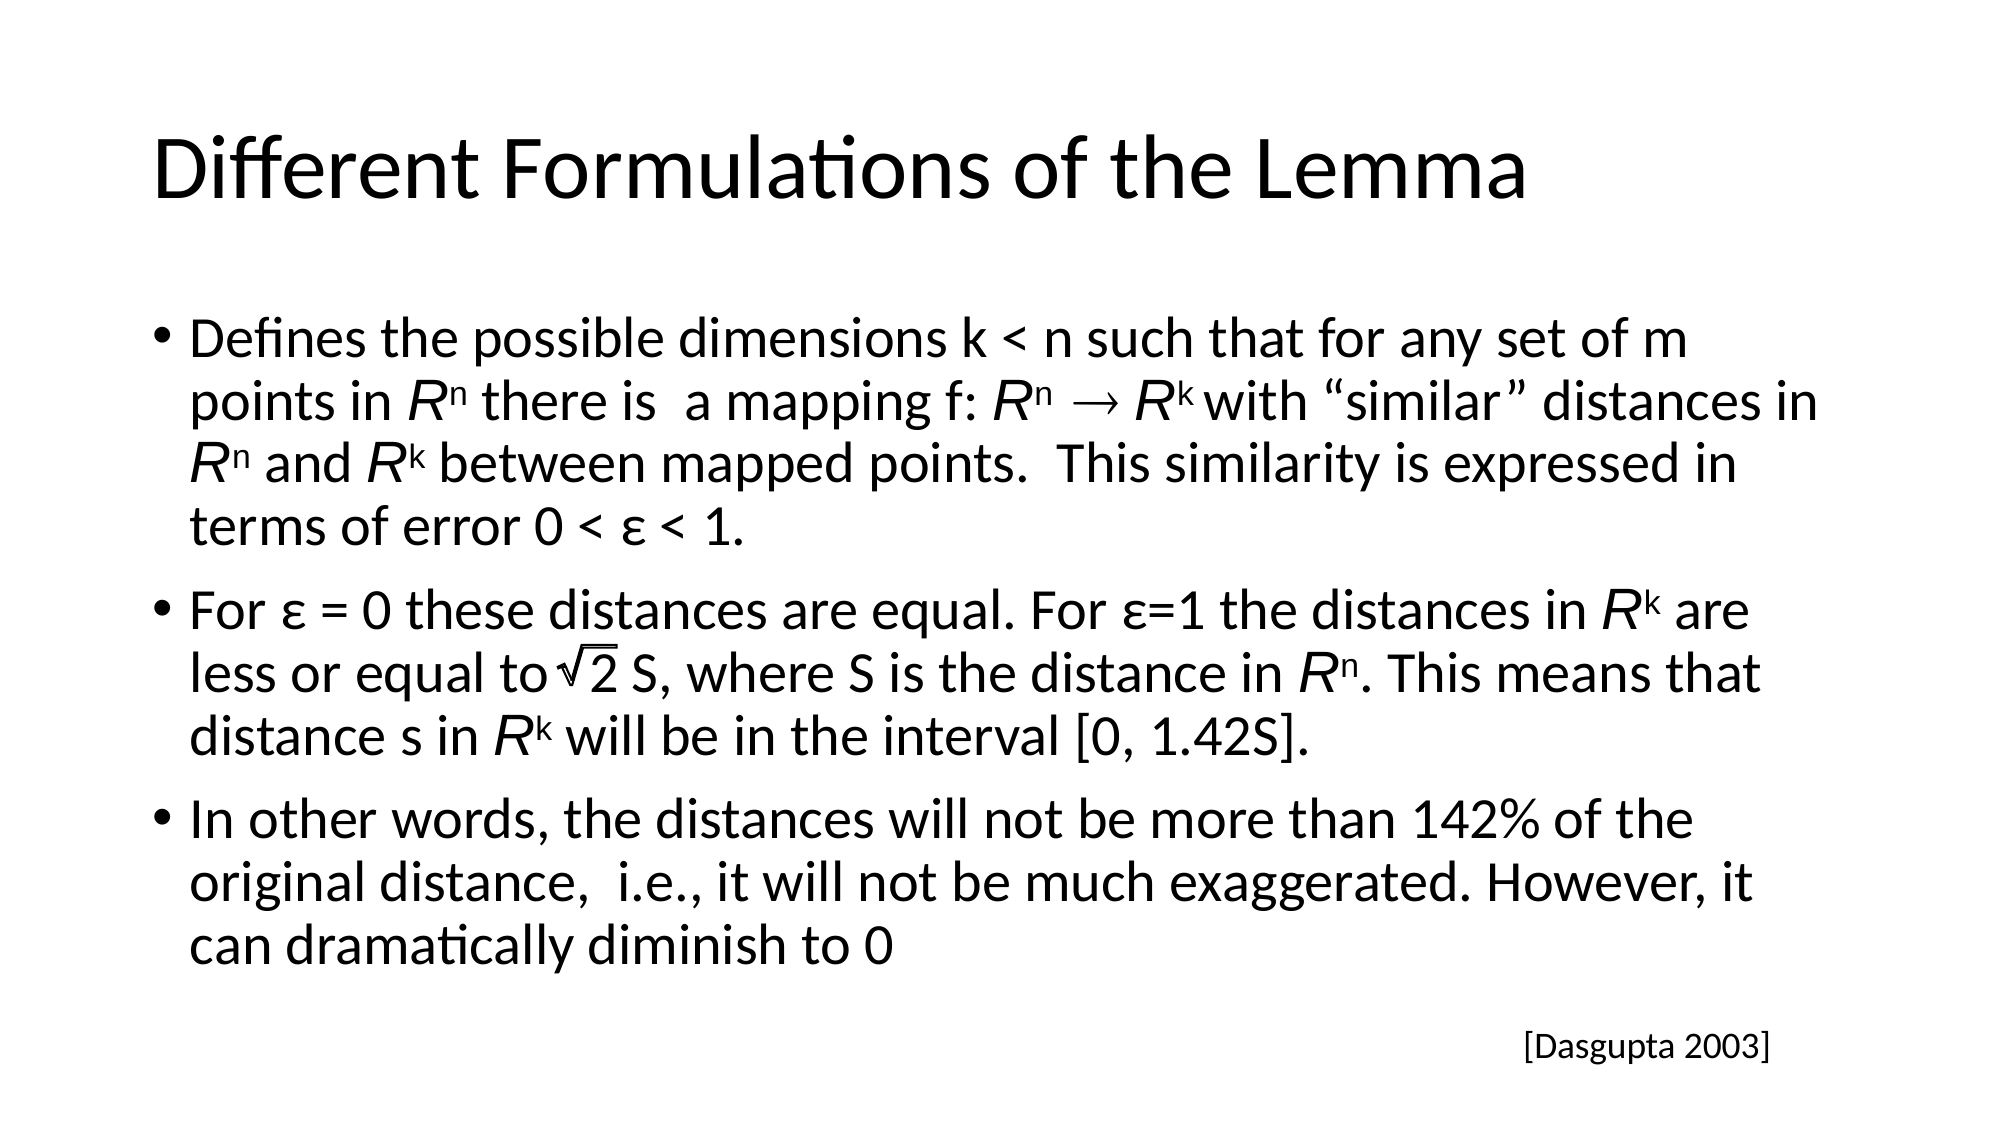

# Different Formulations of the Lemma
Defines the possible dimensions k < n such that for any set of m points in Rn there is  a mapping f: Rn → Rk with “similar” distances in Rn and Rk between mapped points.  This similarity is expressed in terms of error 0 < ε < 1.
For ε = 0 these distances are equal. For ε=1 the distances in Rk are less or equal to   2 S, where S is the distance in Rn. This means that distance s in Rk will be in the interval [0, 1.42S].
In other words, the distances will not be more than 142% of the original distance,  i.e., it will not be much exaggerated. However, it can dramatically diminish to 0

[Dasgupta 2003]